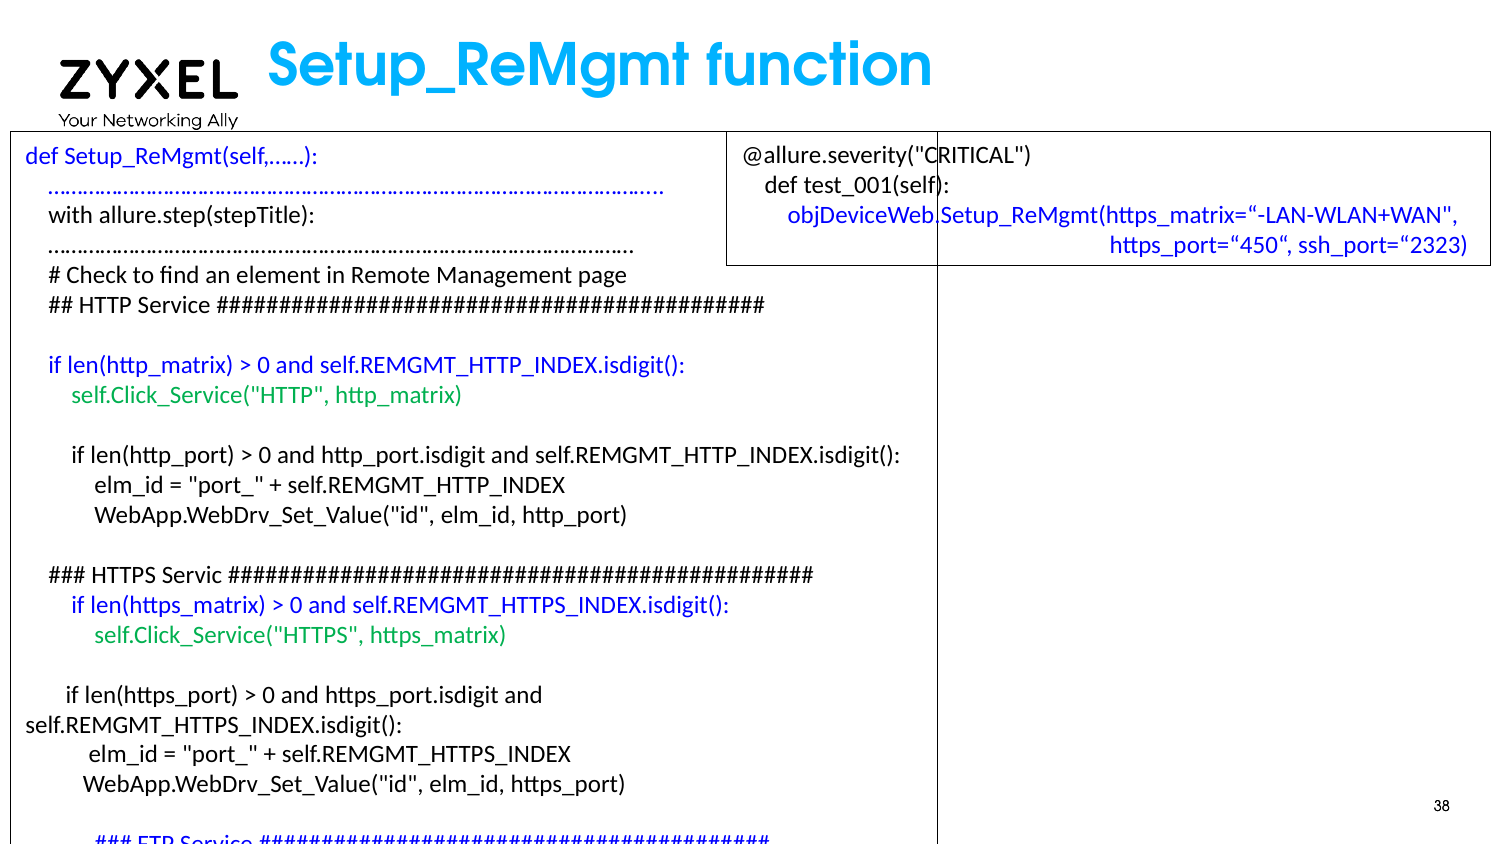

# Setup_ReMgmt function
@allure.severity("CRITICAL")
    def test_001(self):
        objDeviceWeb.Setup_ReMgmt(https_matrix=“-LAN-WLAN+WAN",
                                                                https_port=“450“, ssh_port=“2323)
def Setup_ReMgmt(self,……):
    ……………………………………………………………………………………………..
    with allure.step(stepTitle):
    …………………………………………………………………………………………
    # Check to find an element in Remote Management page
    ## HTTP Service ############################################

    if len(http_matrix) > 0 and self.REMGMT_HTTP_INDEX.isdigit():
        self.Click_Service("HTTP", http_matrix)

        if len(http_port) > 0 and http_port.isdigit and self.REMGMT_HTTP_INDEX.isdigit():
            elm_id = "port_" + self.REMGMT_HTTP_INDEX
            WebApp.WebDrv_Set_Value("id", elm_id, http_port)

    ### HTTPS Servic ###############################################
        if len(https_matrix) > 0 and self.REMGMT_HTTPS_INDEX.isdigit():
            self.Click_Service("HTTPS", https_matrix)

       if len(https_port) > 0 and https_port.isdigit and self.REMGMT_HTTPS_INDEX.isdigit():
           elm_id = "port_" + self.REMGMT_HTTPS_INDEX
          WebApp.WebDrv_Set_Value("id", elm_id, https_port)

            ### FTP Service #########################################